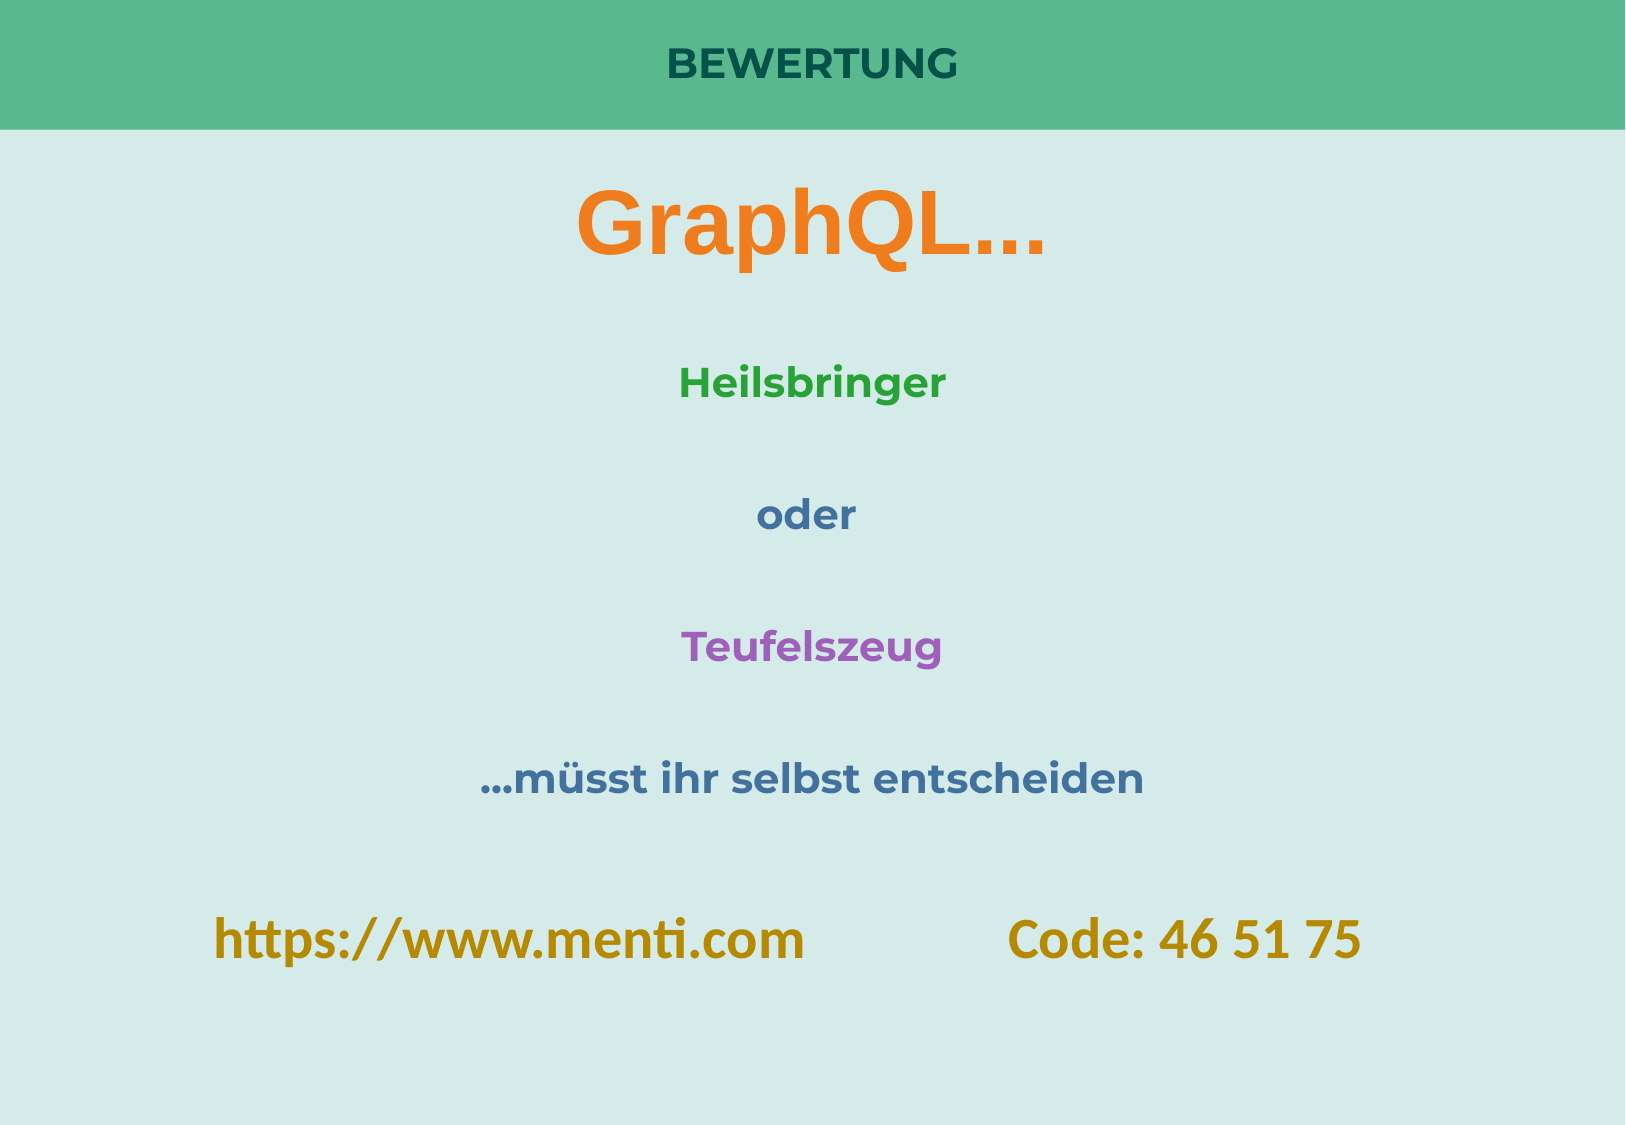

# Bewertung
GraphQL...

Heilsbringer

oder

Teufelszeug

...müsst ihr selbst entscheiden
https://www.menti.com
Code: 46 51 75